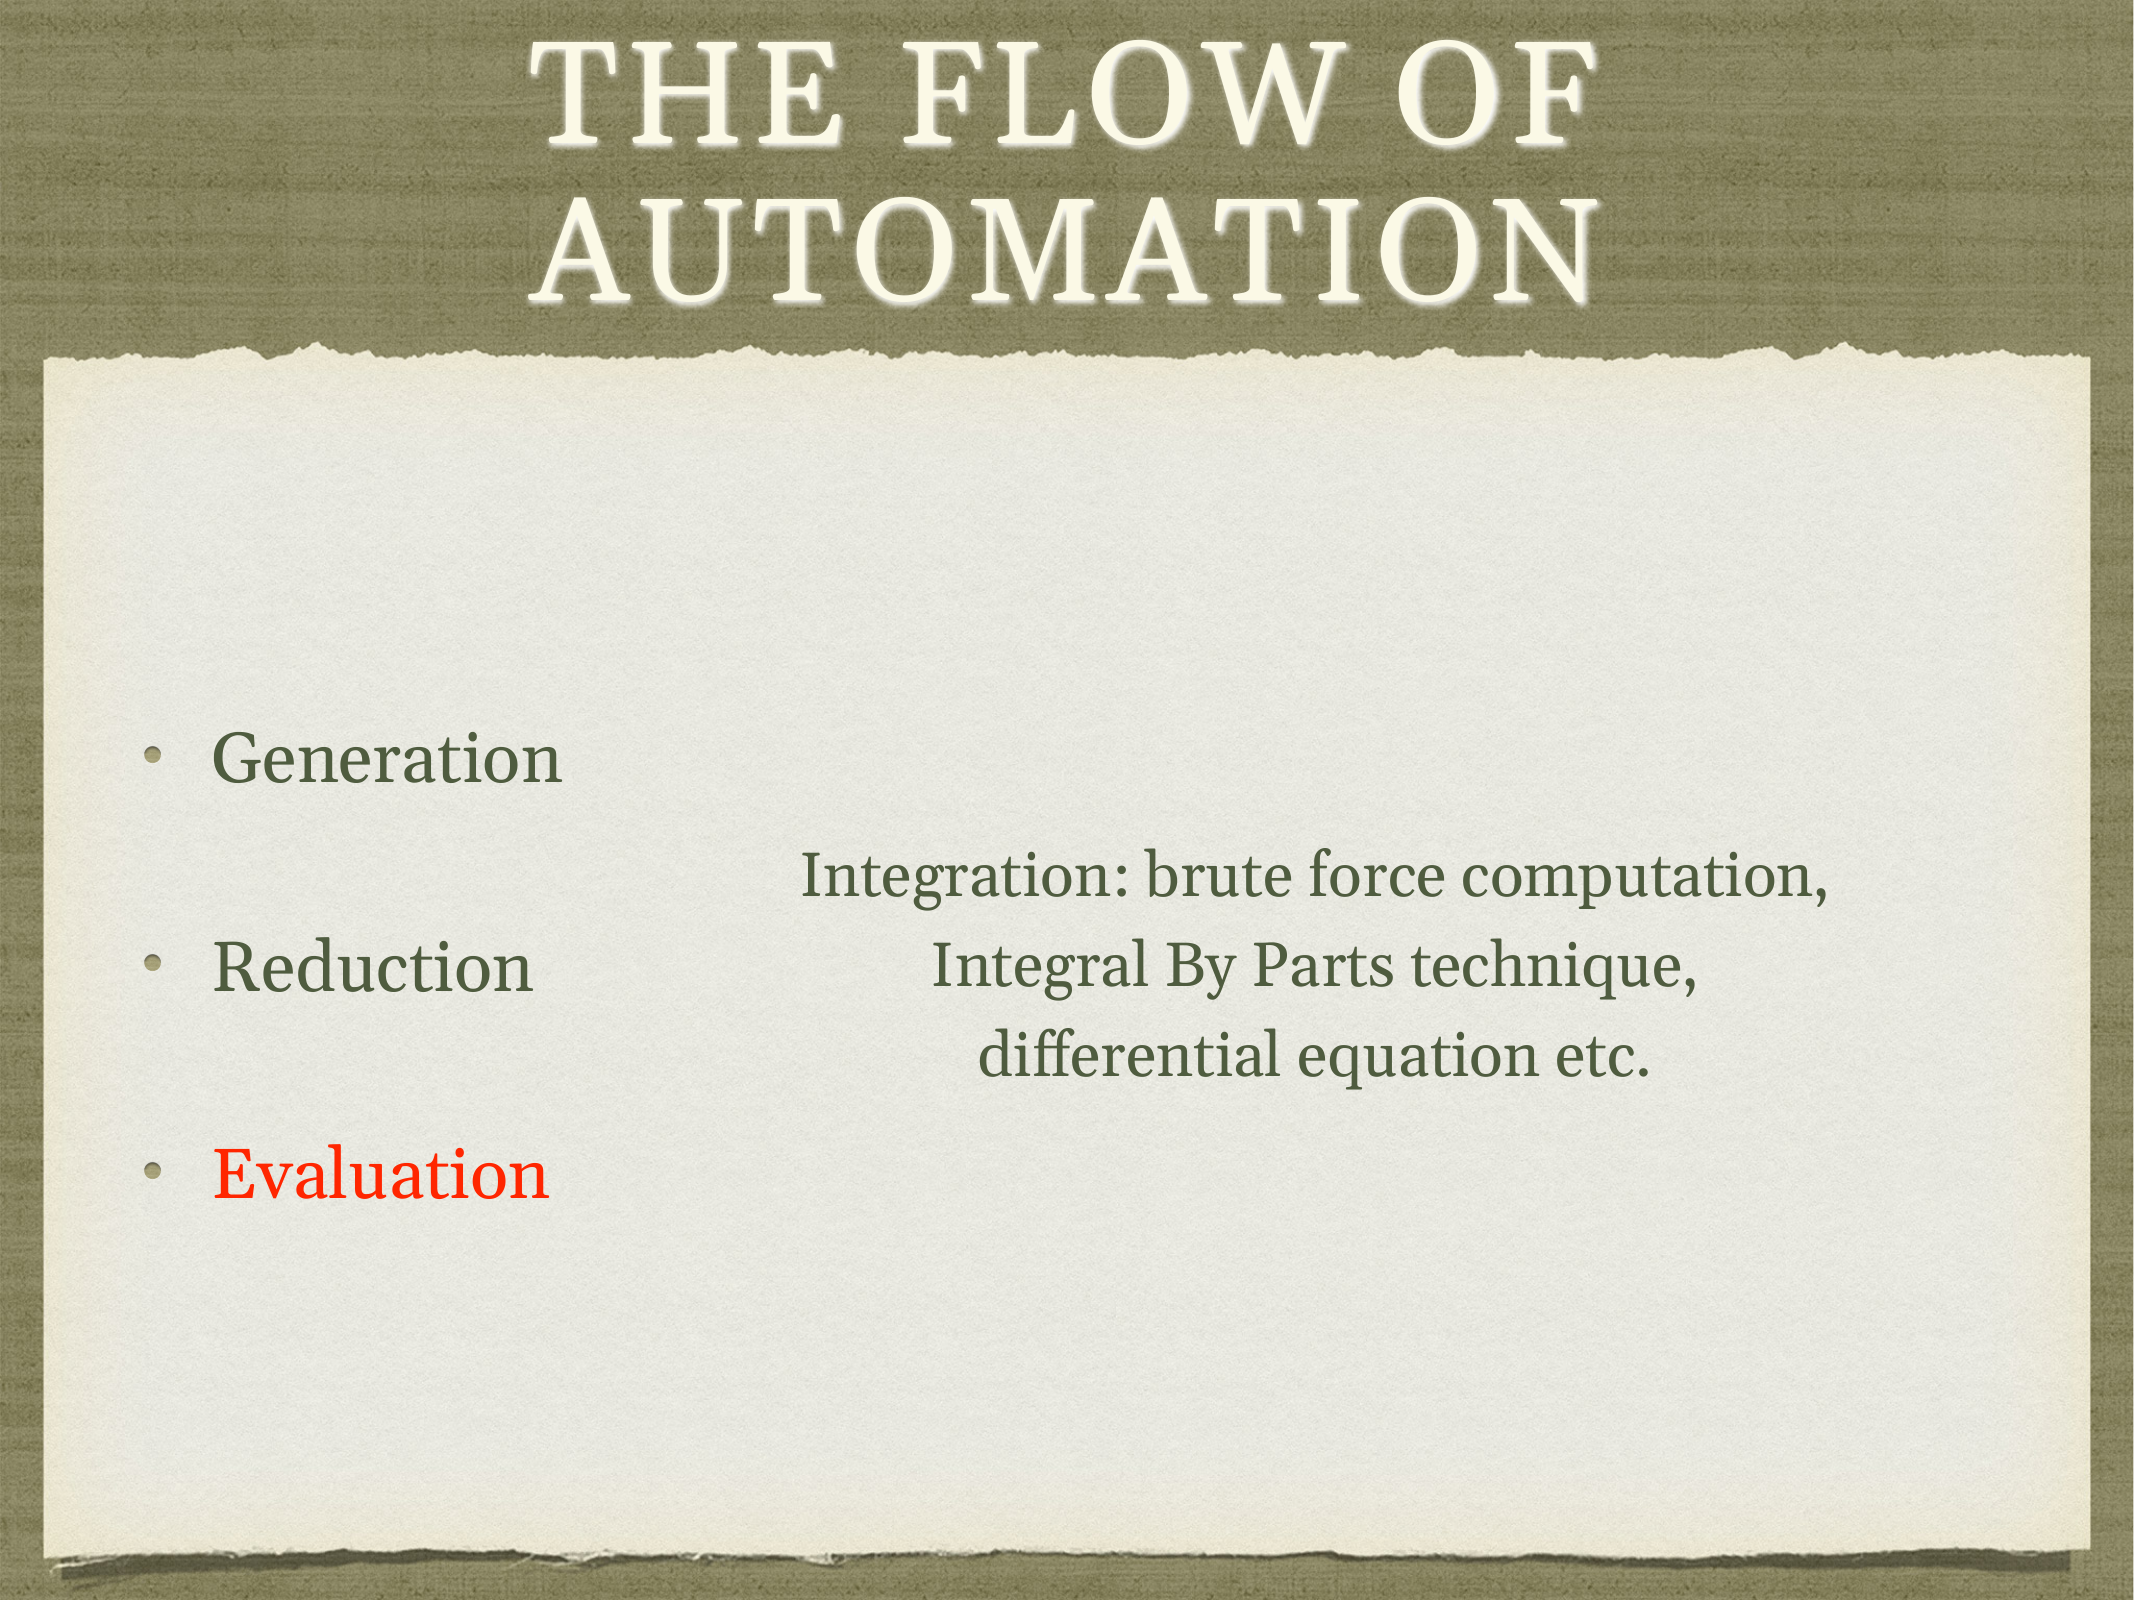

# The flow of automation
Generation
Reduction
Evaluation
Integration: brute force computation,
Integral By Parts technique,
differential equation etc.
8